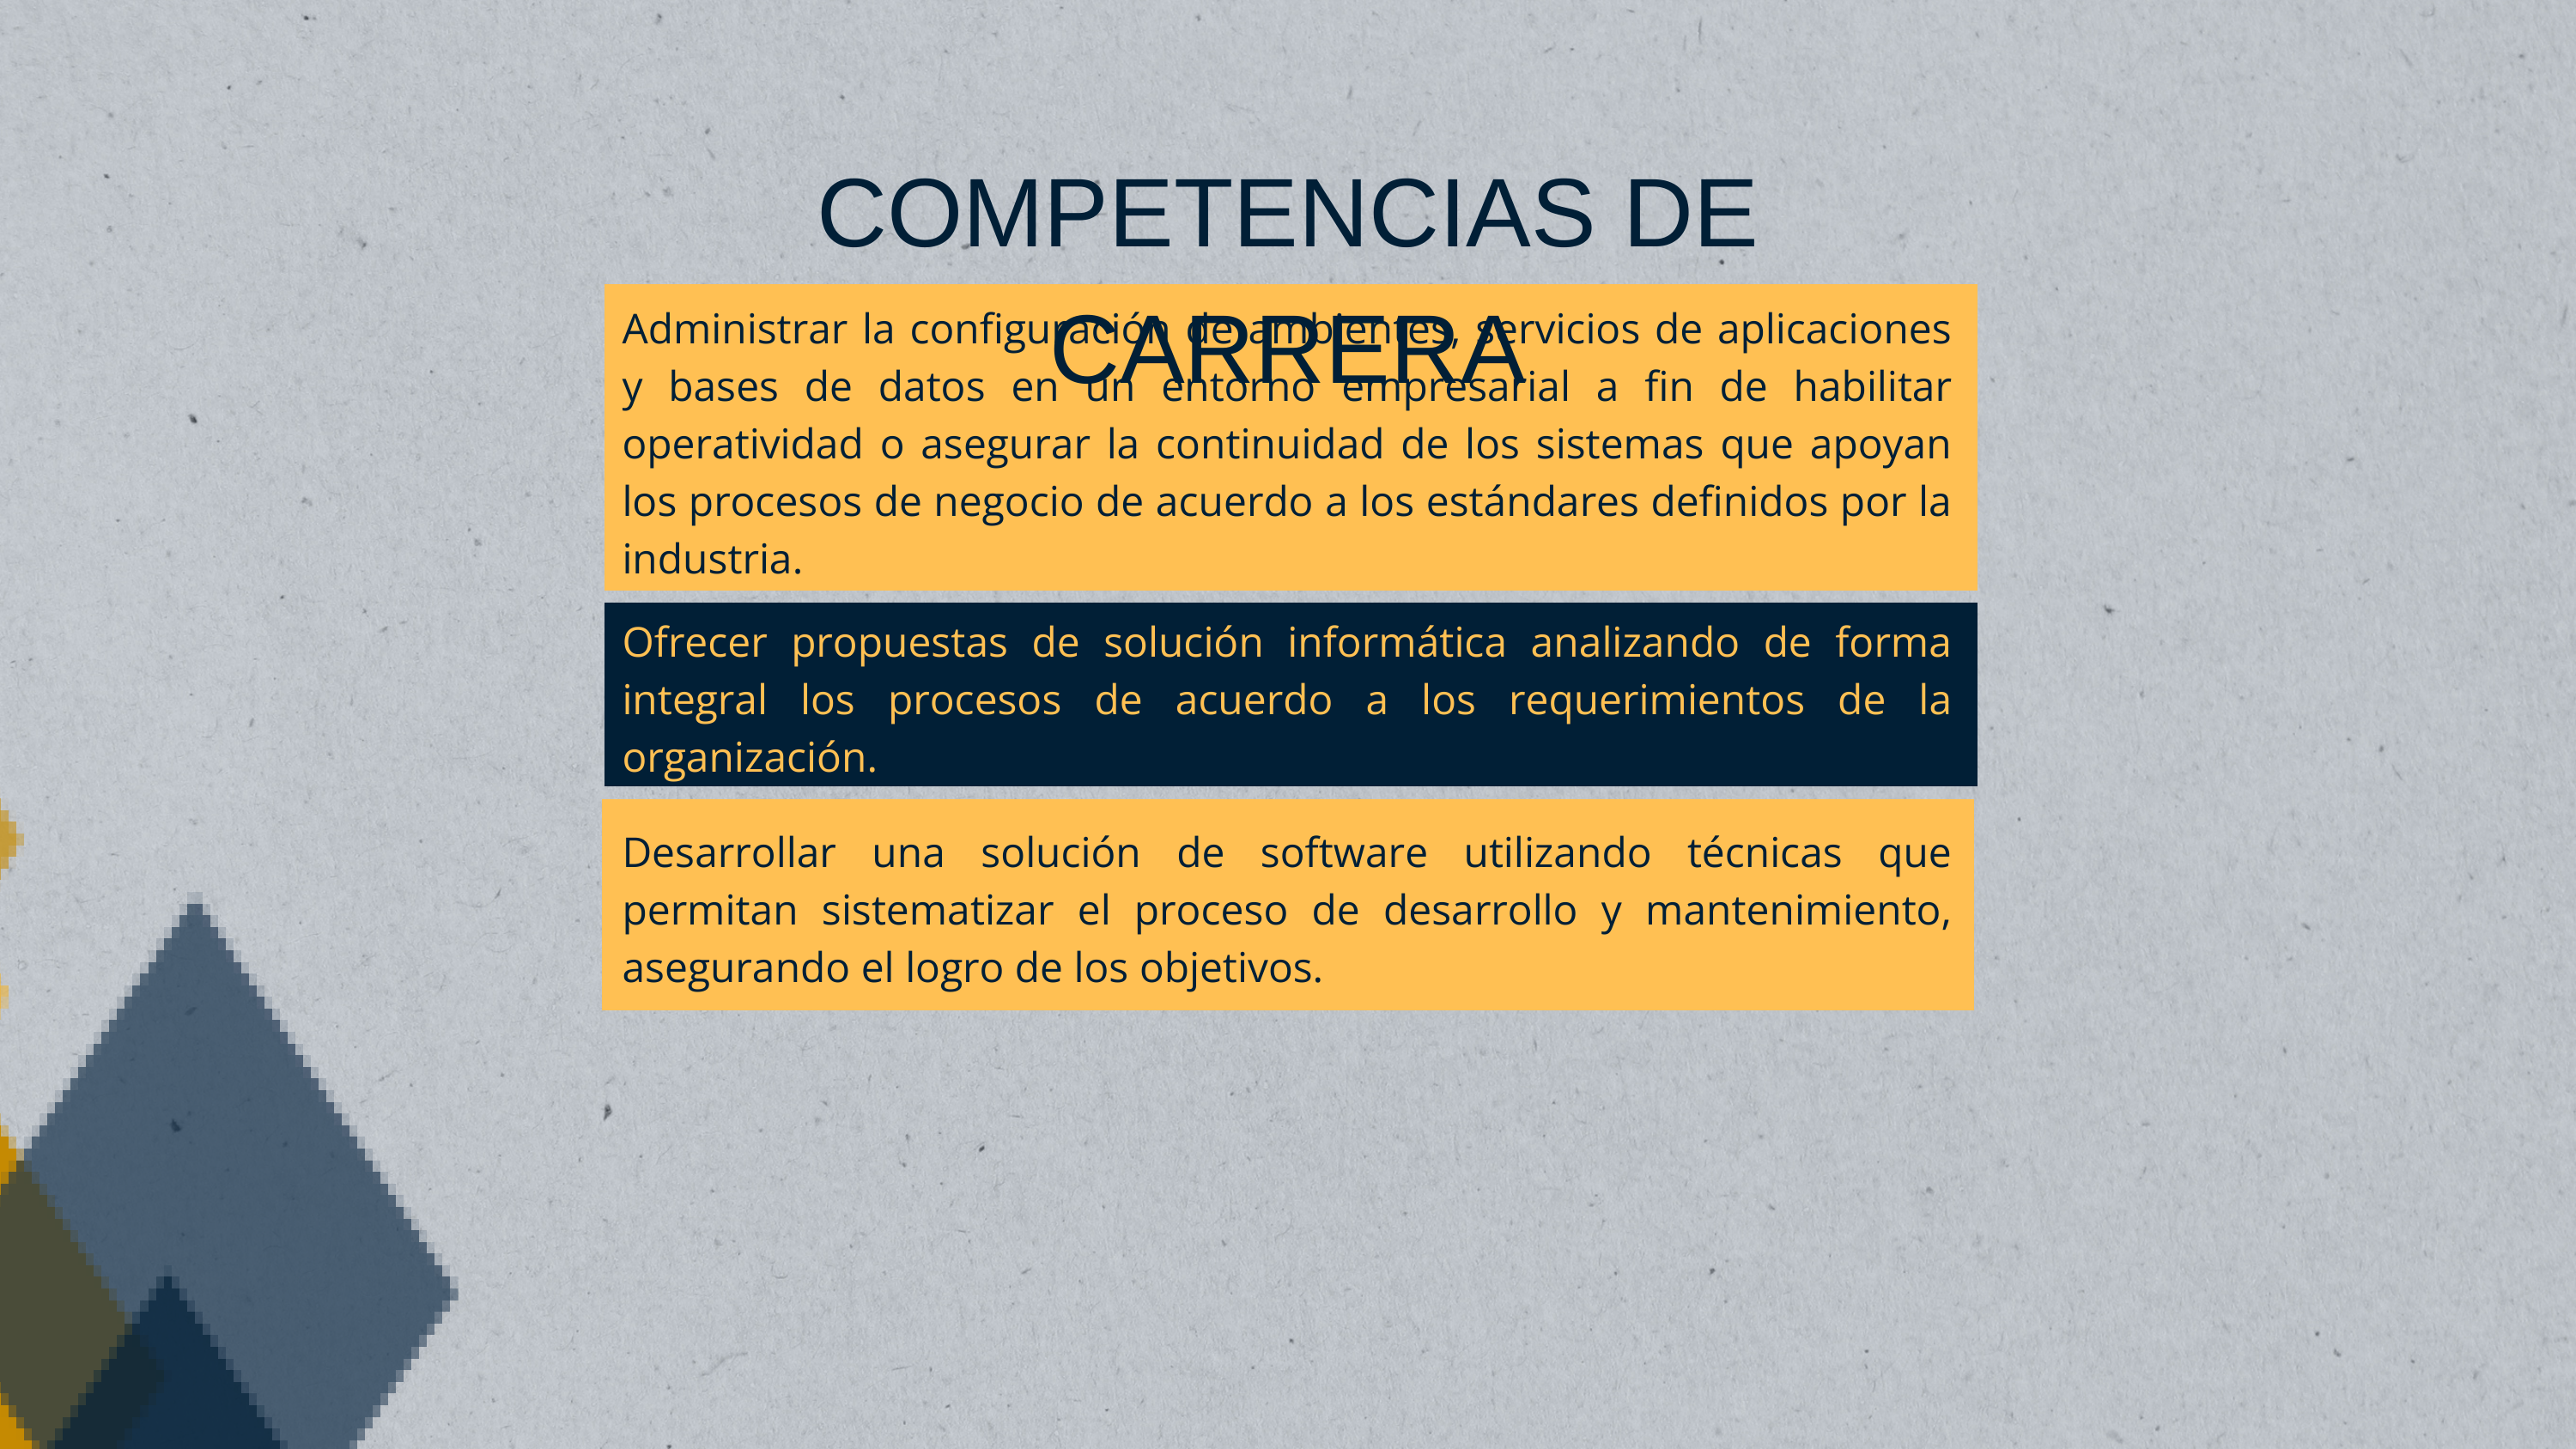

COMPETENCIAS DE CARRERA

Administrar la configuración de ambientes, servicios de aplicaciones y bases de datos en un entorno empresarial a fin de habilitar operatividad o asegurar la continuidad de los sistemas que apoyan los procesos de negocio de acuerdo a los estándares definidos por la industria.

Ofrecer propuestas de solución informática analizando de forma integral los procesos de acuerdo a los requerimientos de la organización.

Desarrollar una solución de software utilizando técnicas que permitan sistematizar el proceso de desarrollo y mantenimiento, asegurando el logro de los objetivos.